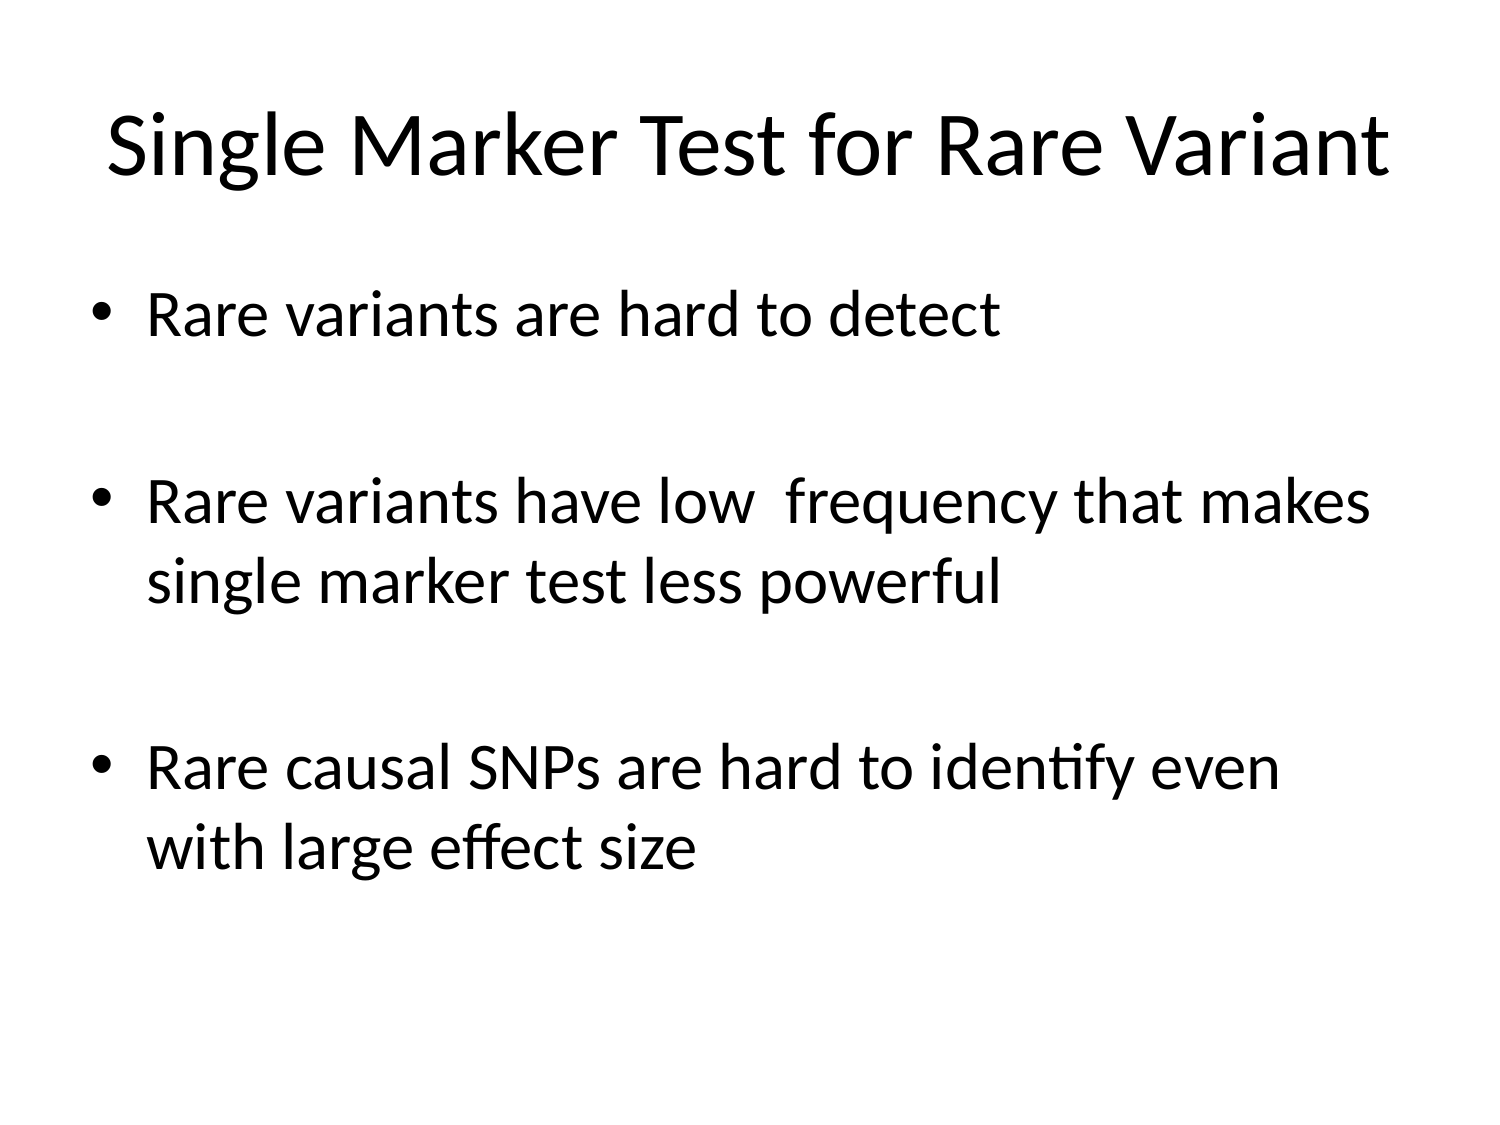

# Single Marker Test for Rare Variant
Rare variants are hard to detect

Rare variants have low  frequency that makes single marker test less powerful

Rare causal SNPs are hard to identify even with large effect size